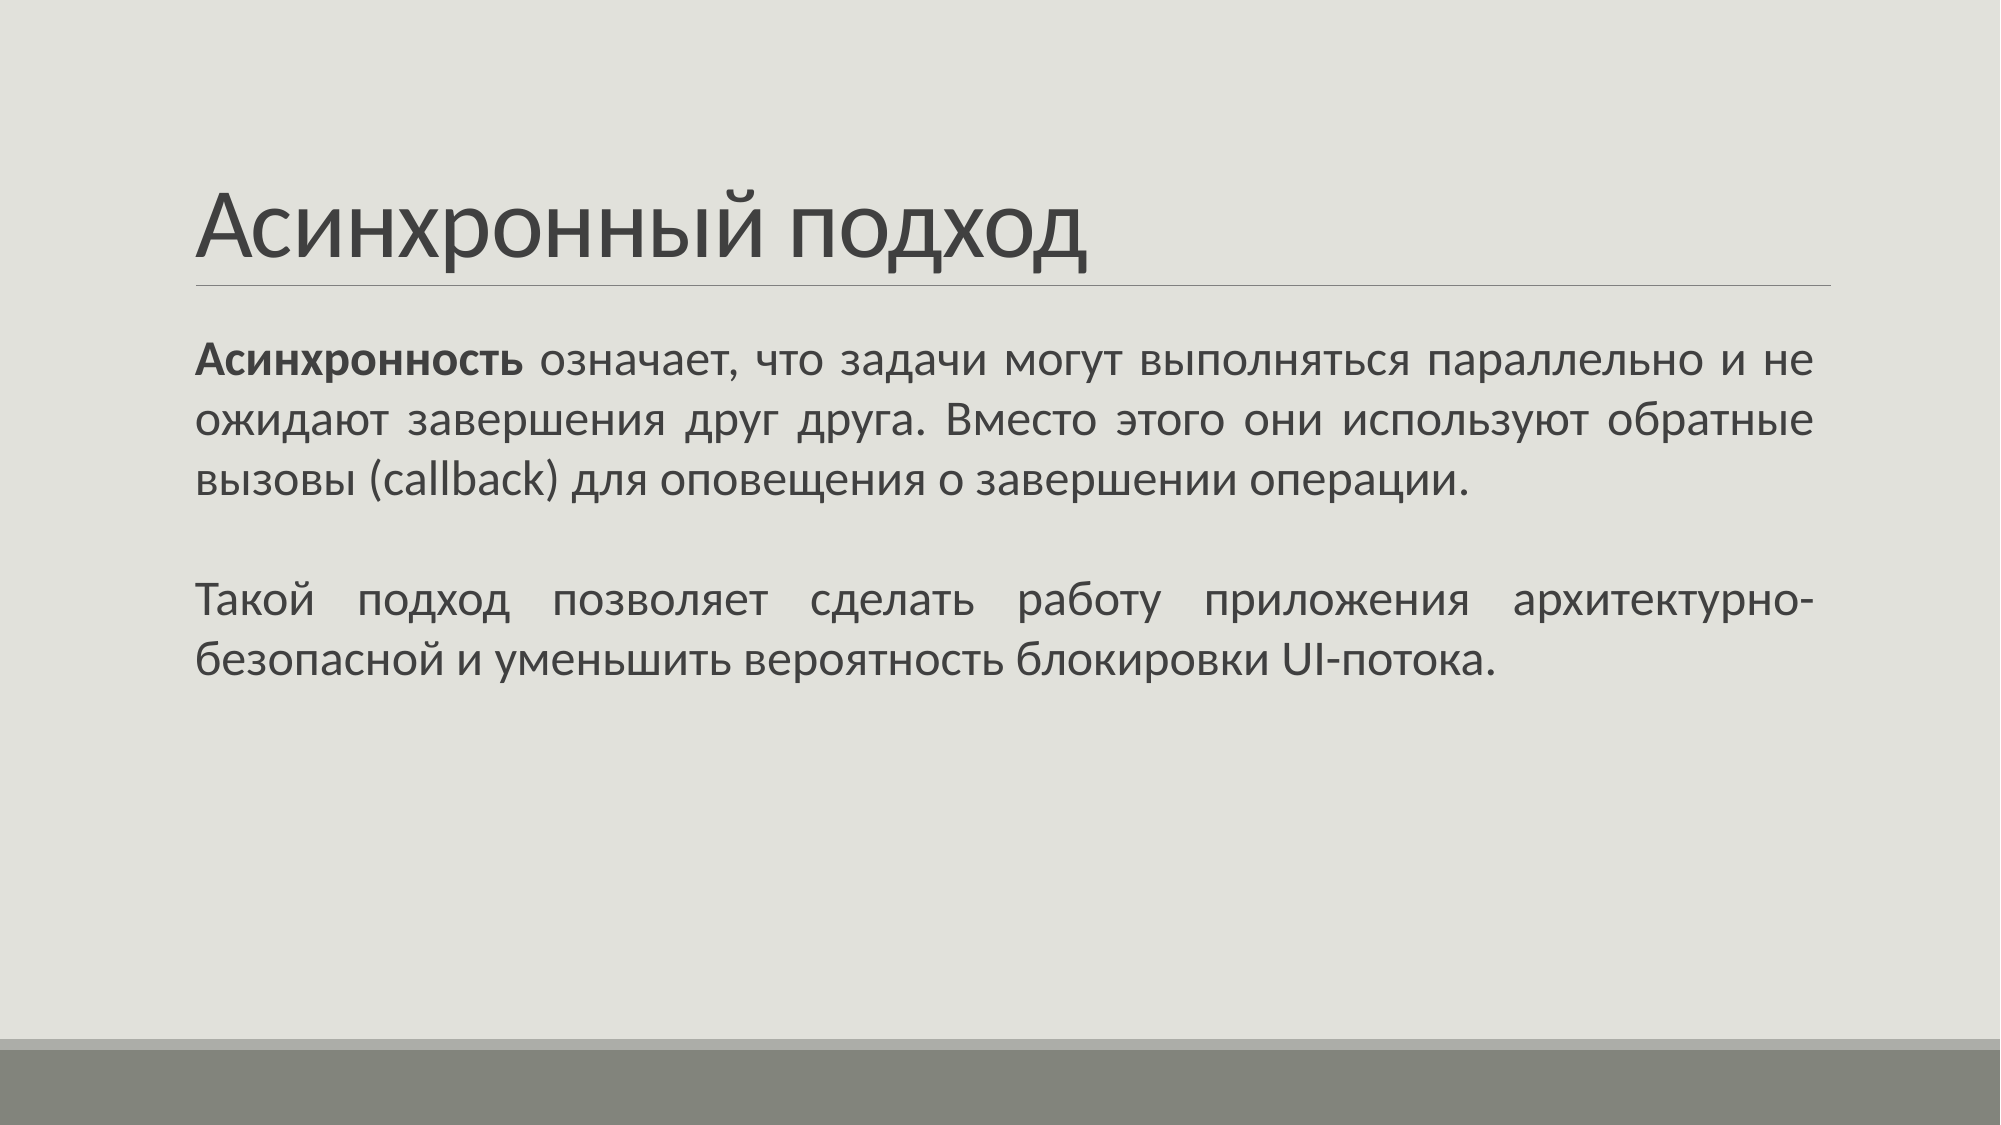

# Асинхронный подход
Асинхронность означает, что задачи могут выполняться параллельно и не ожидают завершения друг друга. Вместо этого они используют обратные вызовы (callback) для оповещения о завершении операции.

Такой подход позволяет сделать работу приложения архитектурно-безопасной и уменьшить вероятность блокировки UI-потока.